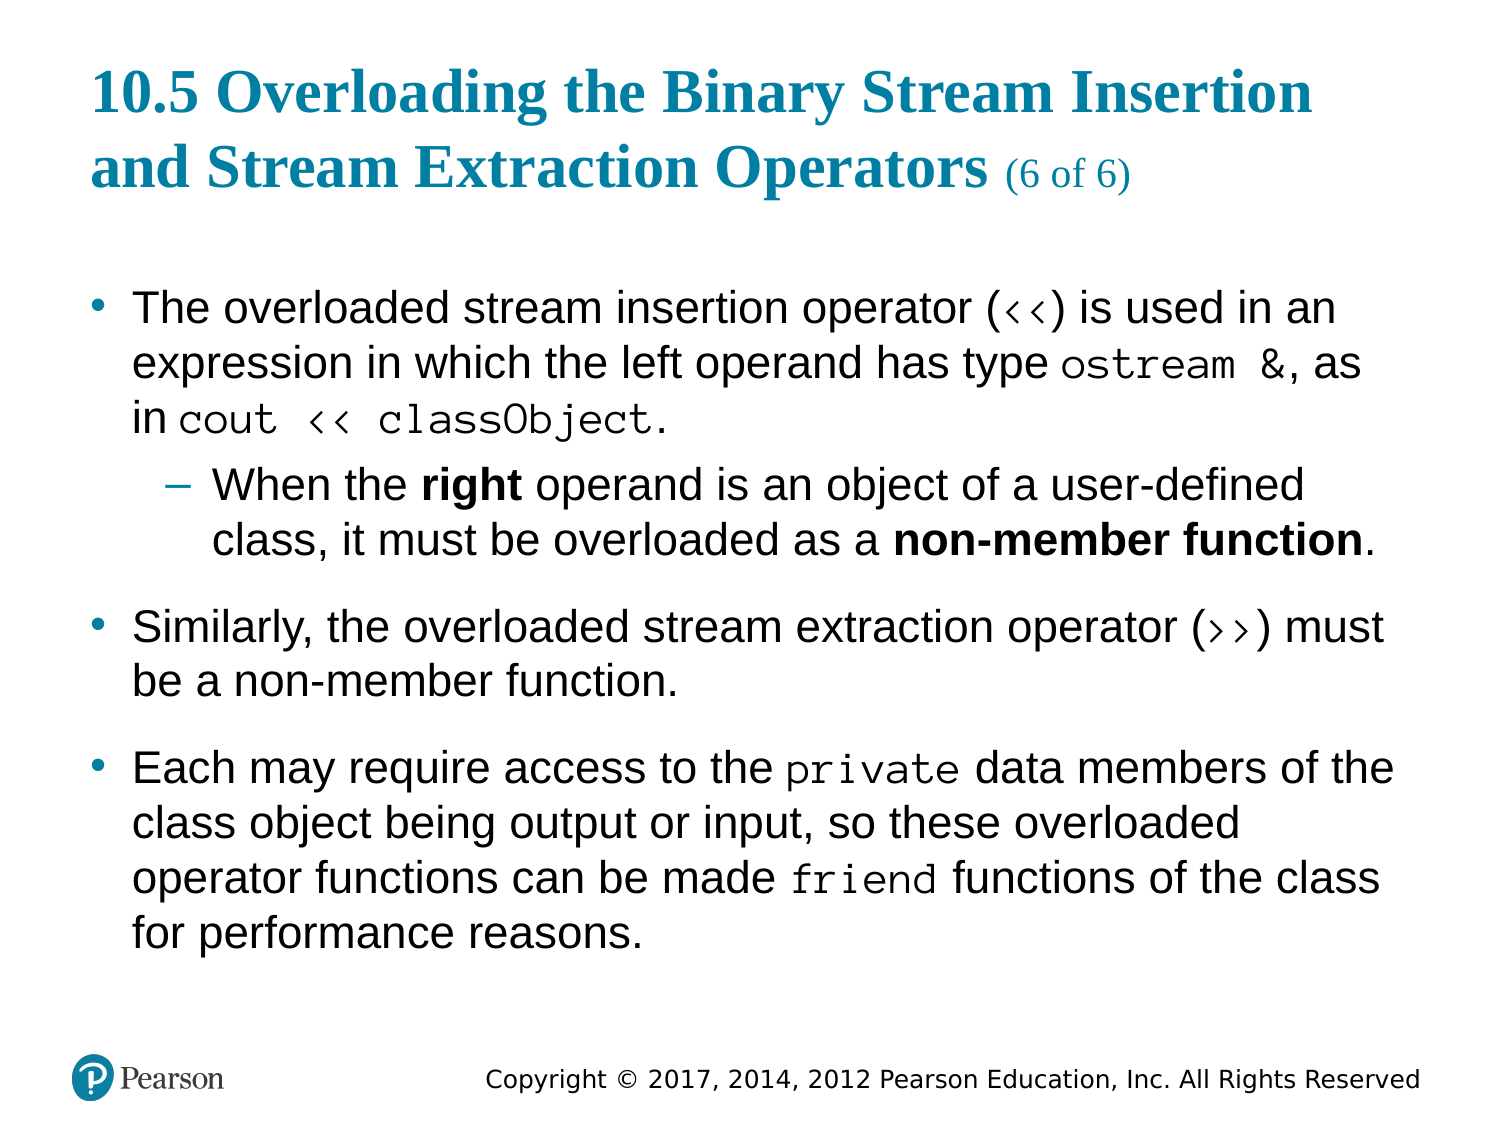

# 10.5 Overloading the Binary Stream Insertion and Stream Extraction Operators (6 of 6)
The overloaded stream insertion operator (<<) is used in an expression in which the left operand has type ostream &, as in cout << classObject.
When the right operand is an object of a user-defined class, it must be overloaded as a non-member function.
Similarly, the overloaded stream extraction operator (>>) must be a non-member function.
Each may require access to the private data members of the class object being output or input, so these overloaded operator functions can be made friend functions of the class for performance reasons.